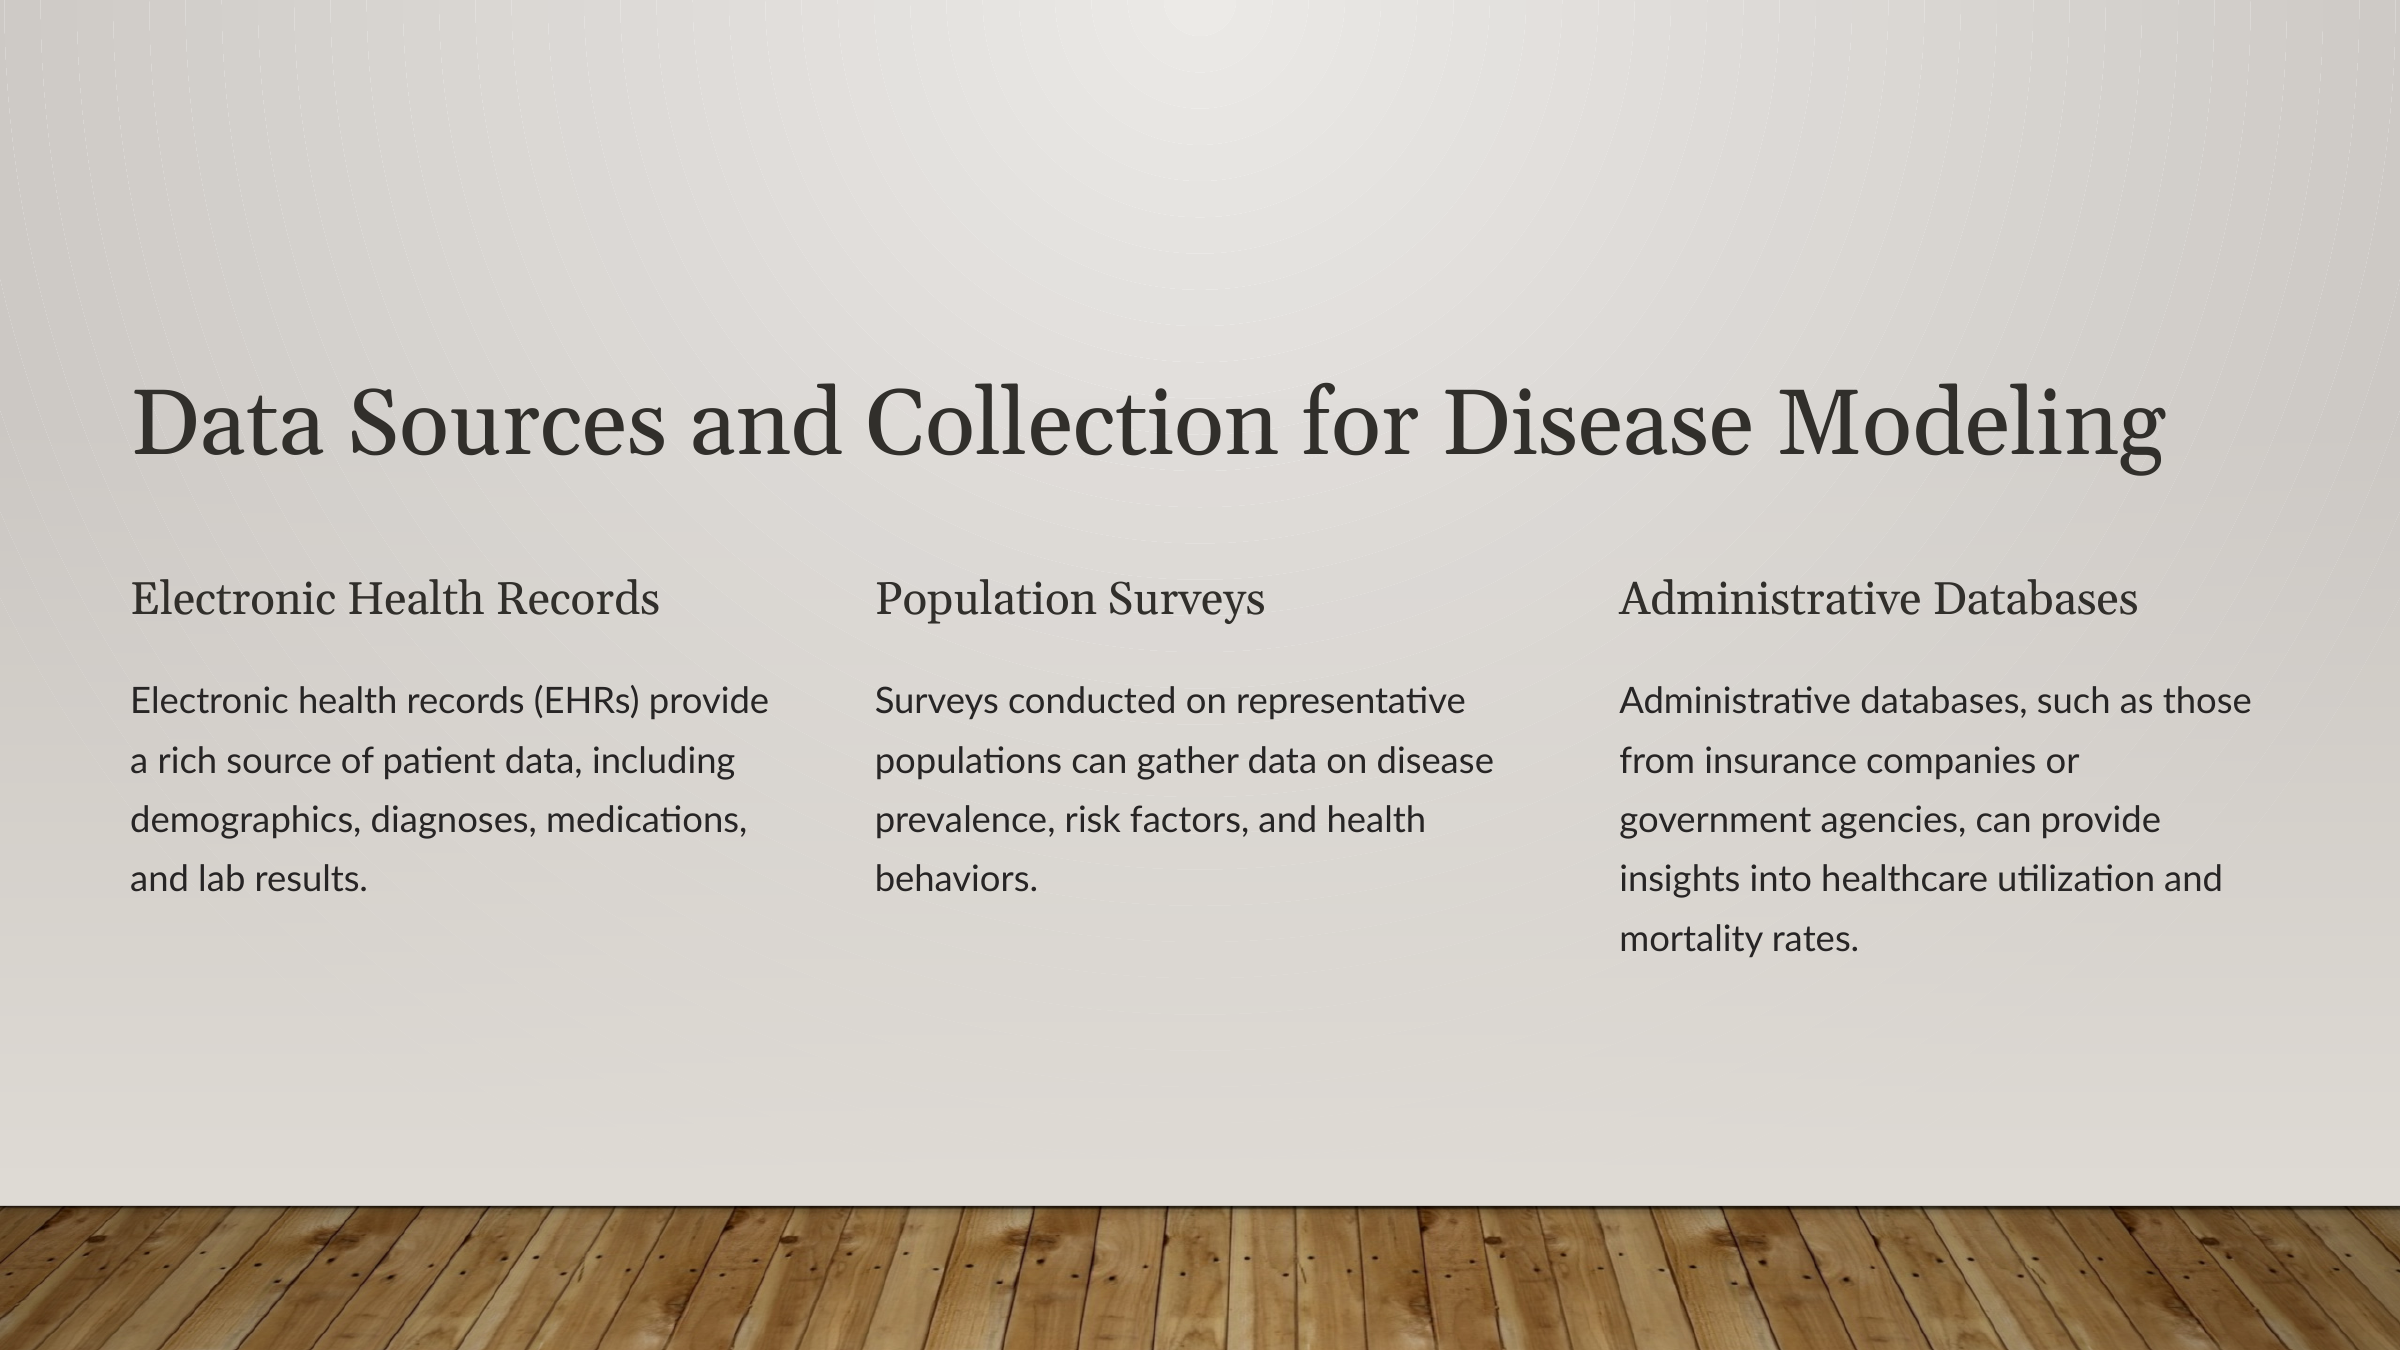

Data Sources and Collection for Disease Modeling
Electronic Health Records
Population Surveys
Administrative Databases
Electronic health records (EHRs) provide a rich source of patient data, including demographics, diagnoses, medications, and lab results.
Surveys conducted on representative populations can gather data on disease prevalence, risk factors, and health behaviors.
Administrative databases, such as those from insurance companies or government agencies, can provide insights into healthcare utilization and mortality rates.